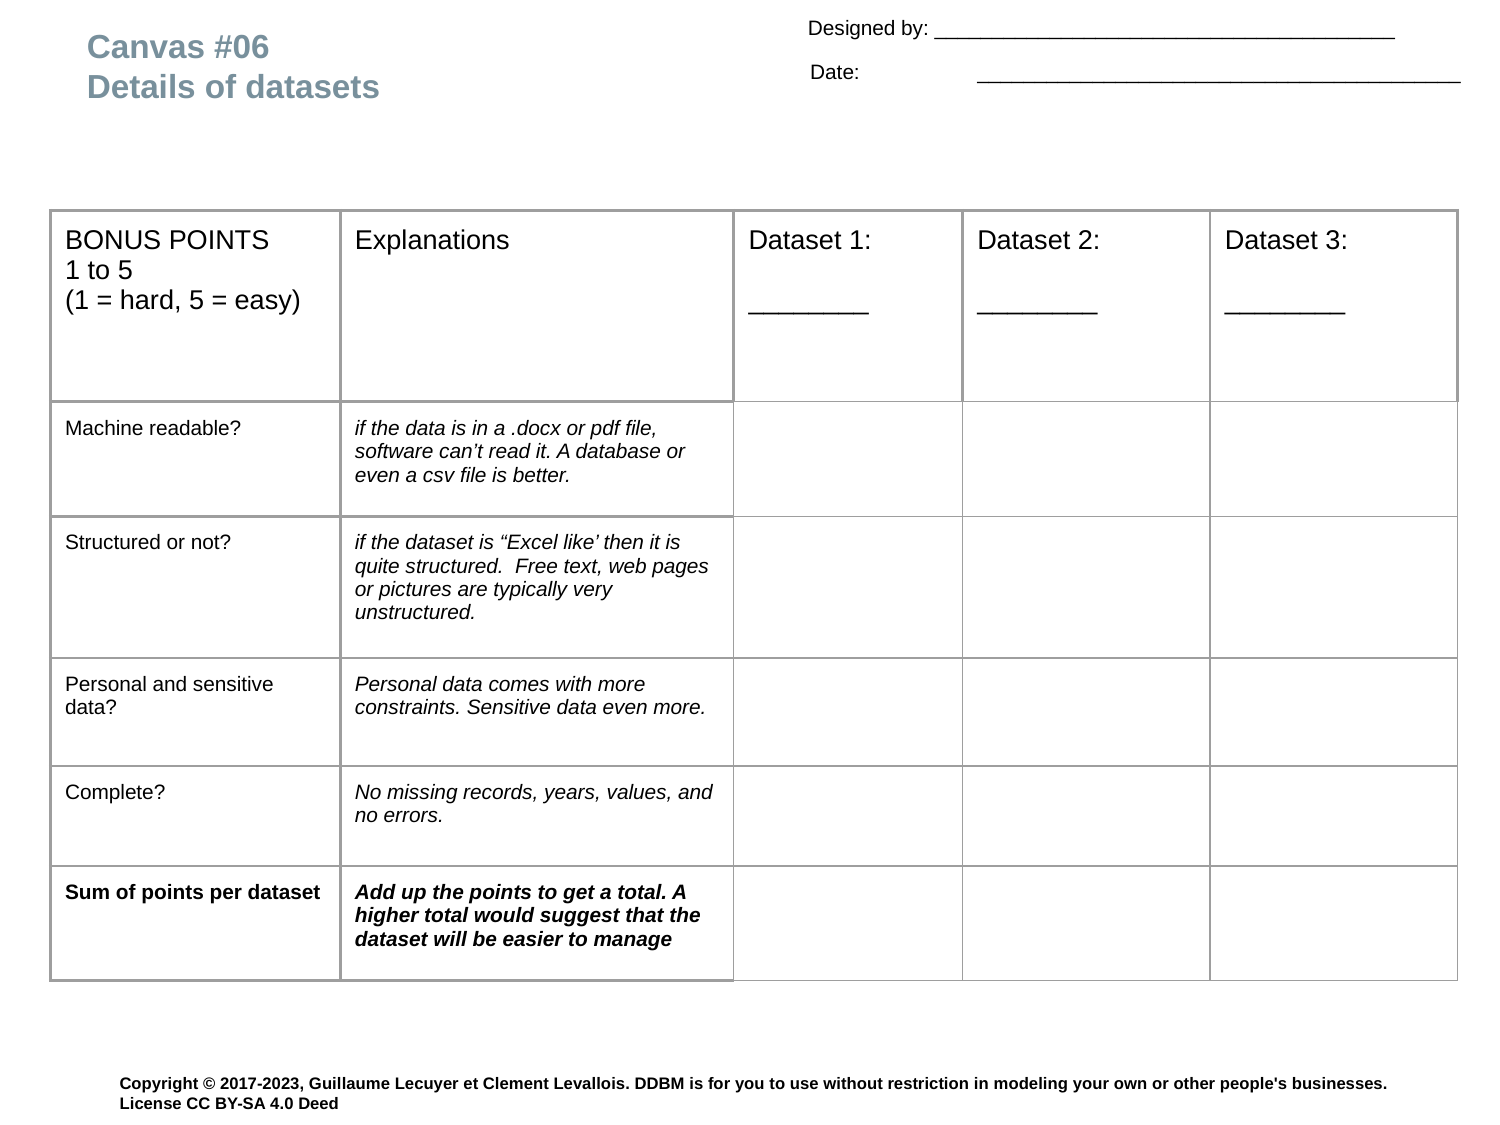

Designed by: ________________________________________
Canvas #06
Details of datasets
Date: 	   __________________________________________
| BONUS POINTS 1 to 5 (1 = hard, 5 = easy) | Explanations | Dataset 1: \_\_\_\_\_\_\_\_ | Dataset 2: \_\_\_\_\_\_\_\_ | Dataset 3: \_\_\_\_\_\_\_\_ |
| --- | --- | --- | --- | --- |
| Machine readable? | if the data is in a .docx or pdf file, software can’t read it. A database or even a csv file is better. |  |  |  |
| Structured or not? | if the dataset is “Excel like’ then it is quite structured. Free text, web pages or pictures are typically very unstructured. |  |  |  |
| Personal and sensitive data? | Personal data comes with more constraints. Sensitive data even more. |  |  |  |
| Complete? | No missing records, years, values, and no errors. |  |  |  |
| Sum of points per dataset | Add up the points to get a total. A higher total would suggest that the dataset will be easier to manage |  |  |  |
Copyright © 2017-2023, Guillaume Lecuyer et Clement Levallois. DDBM is for you to use without restriction in modeling your own or other people's businesses. License CC BY-SA 4.0 Deed